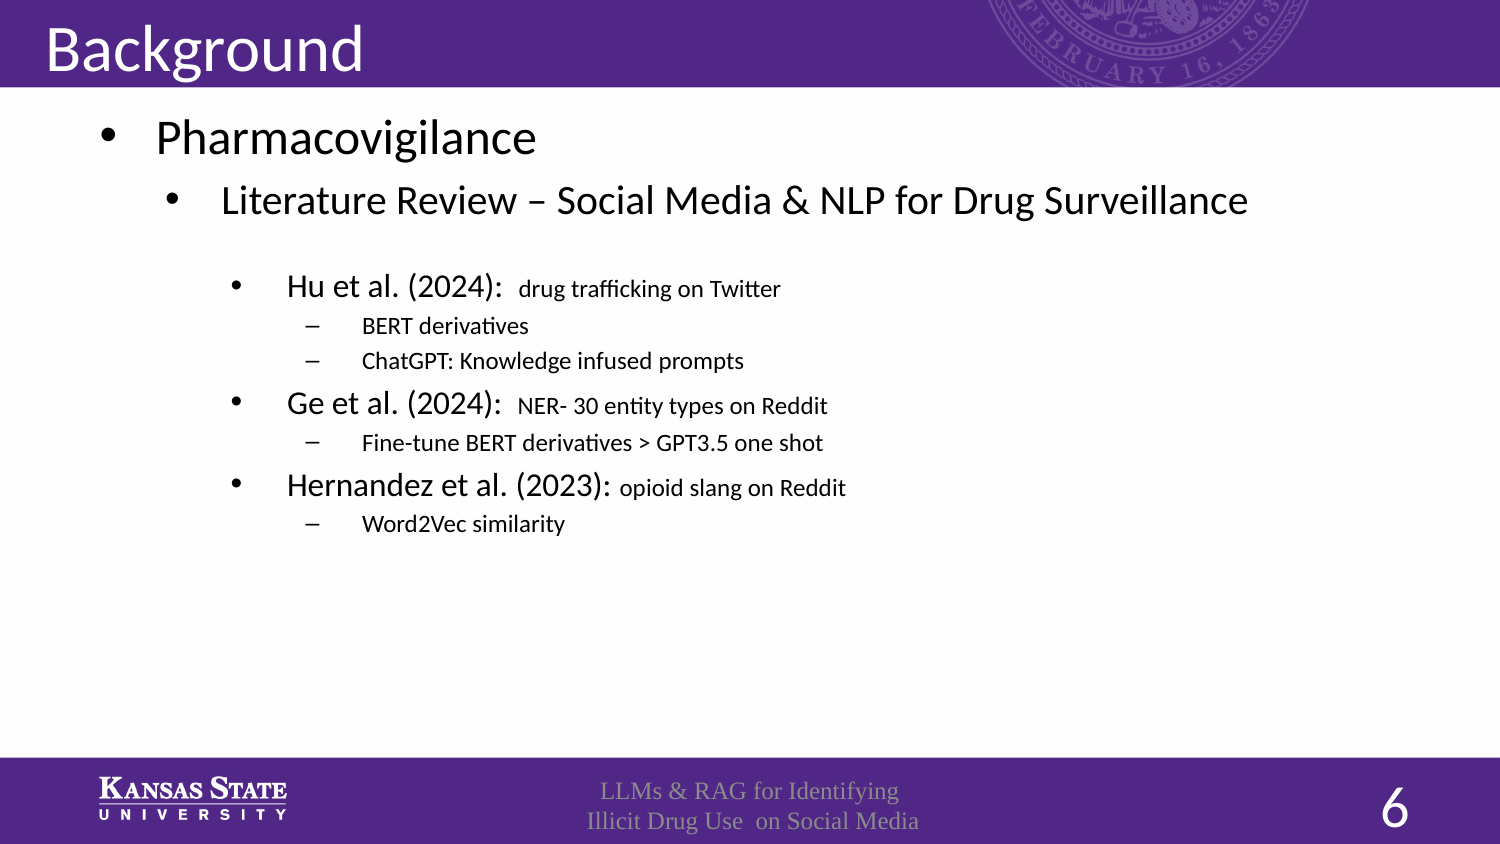

# Background
Pharmacovigilance
Literature Review – Social Media & NLP for Drug Surveillance

Hu et al. (2024):  drug trafficking on Twitter
BERT derivatives
ChatGPT: Knowledge infused prompts
Ge et al. (2024):  NER- 30 entity types on Reddit
Fine-tune BERT derivatives > GPT3.5 one shot
Hernandez et al. (2023): opioid slang on Reddit
Word2Vec similarity
LLMs & RAG for Identifying
 Illicit Drug Use  on Social Media
6